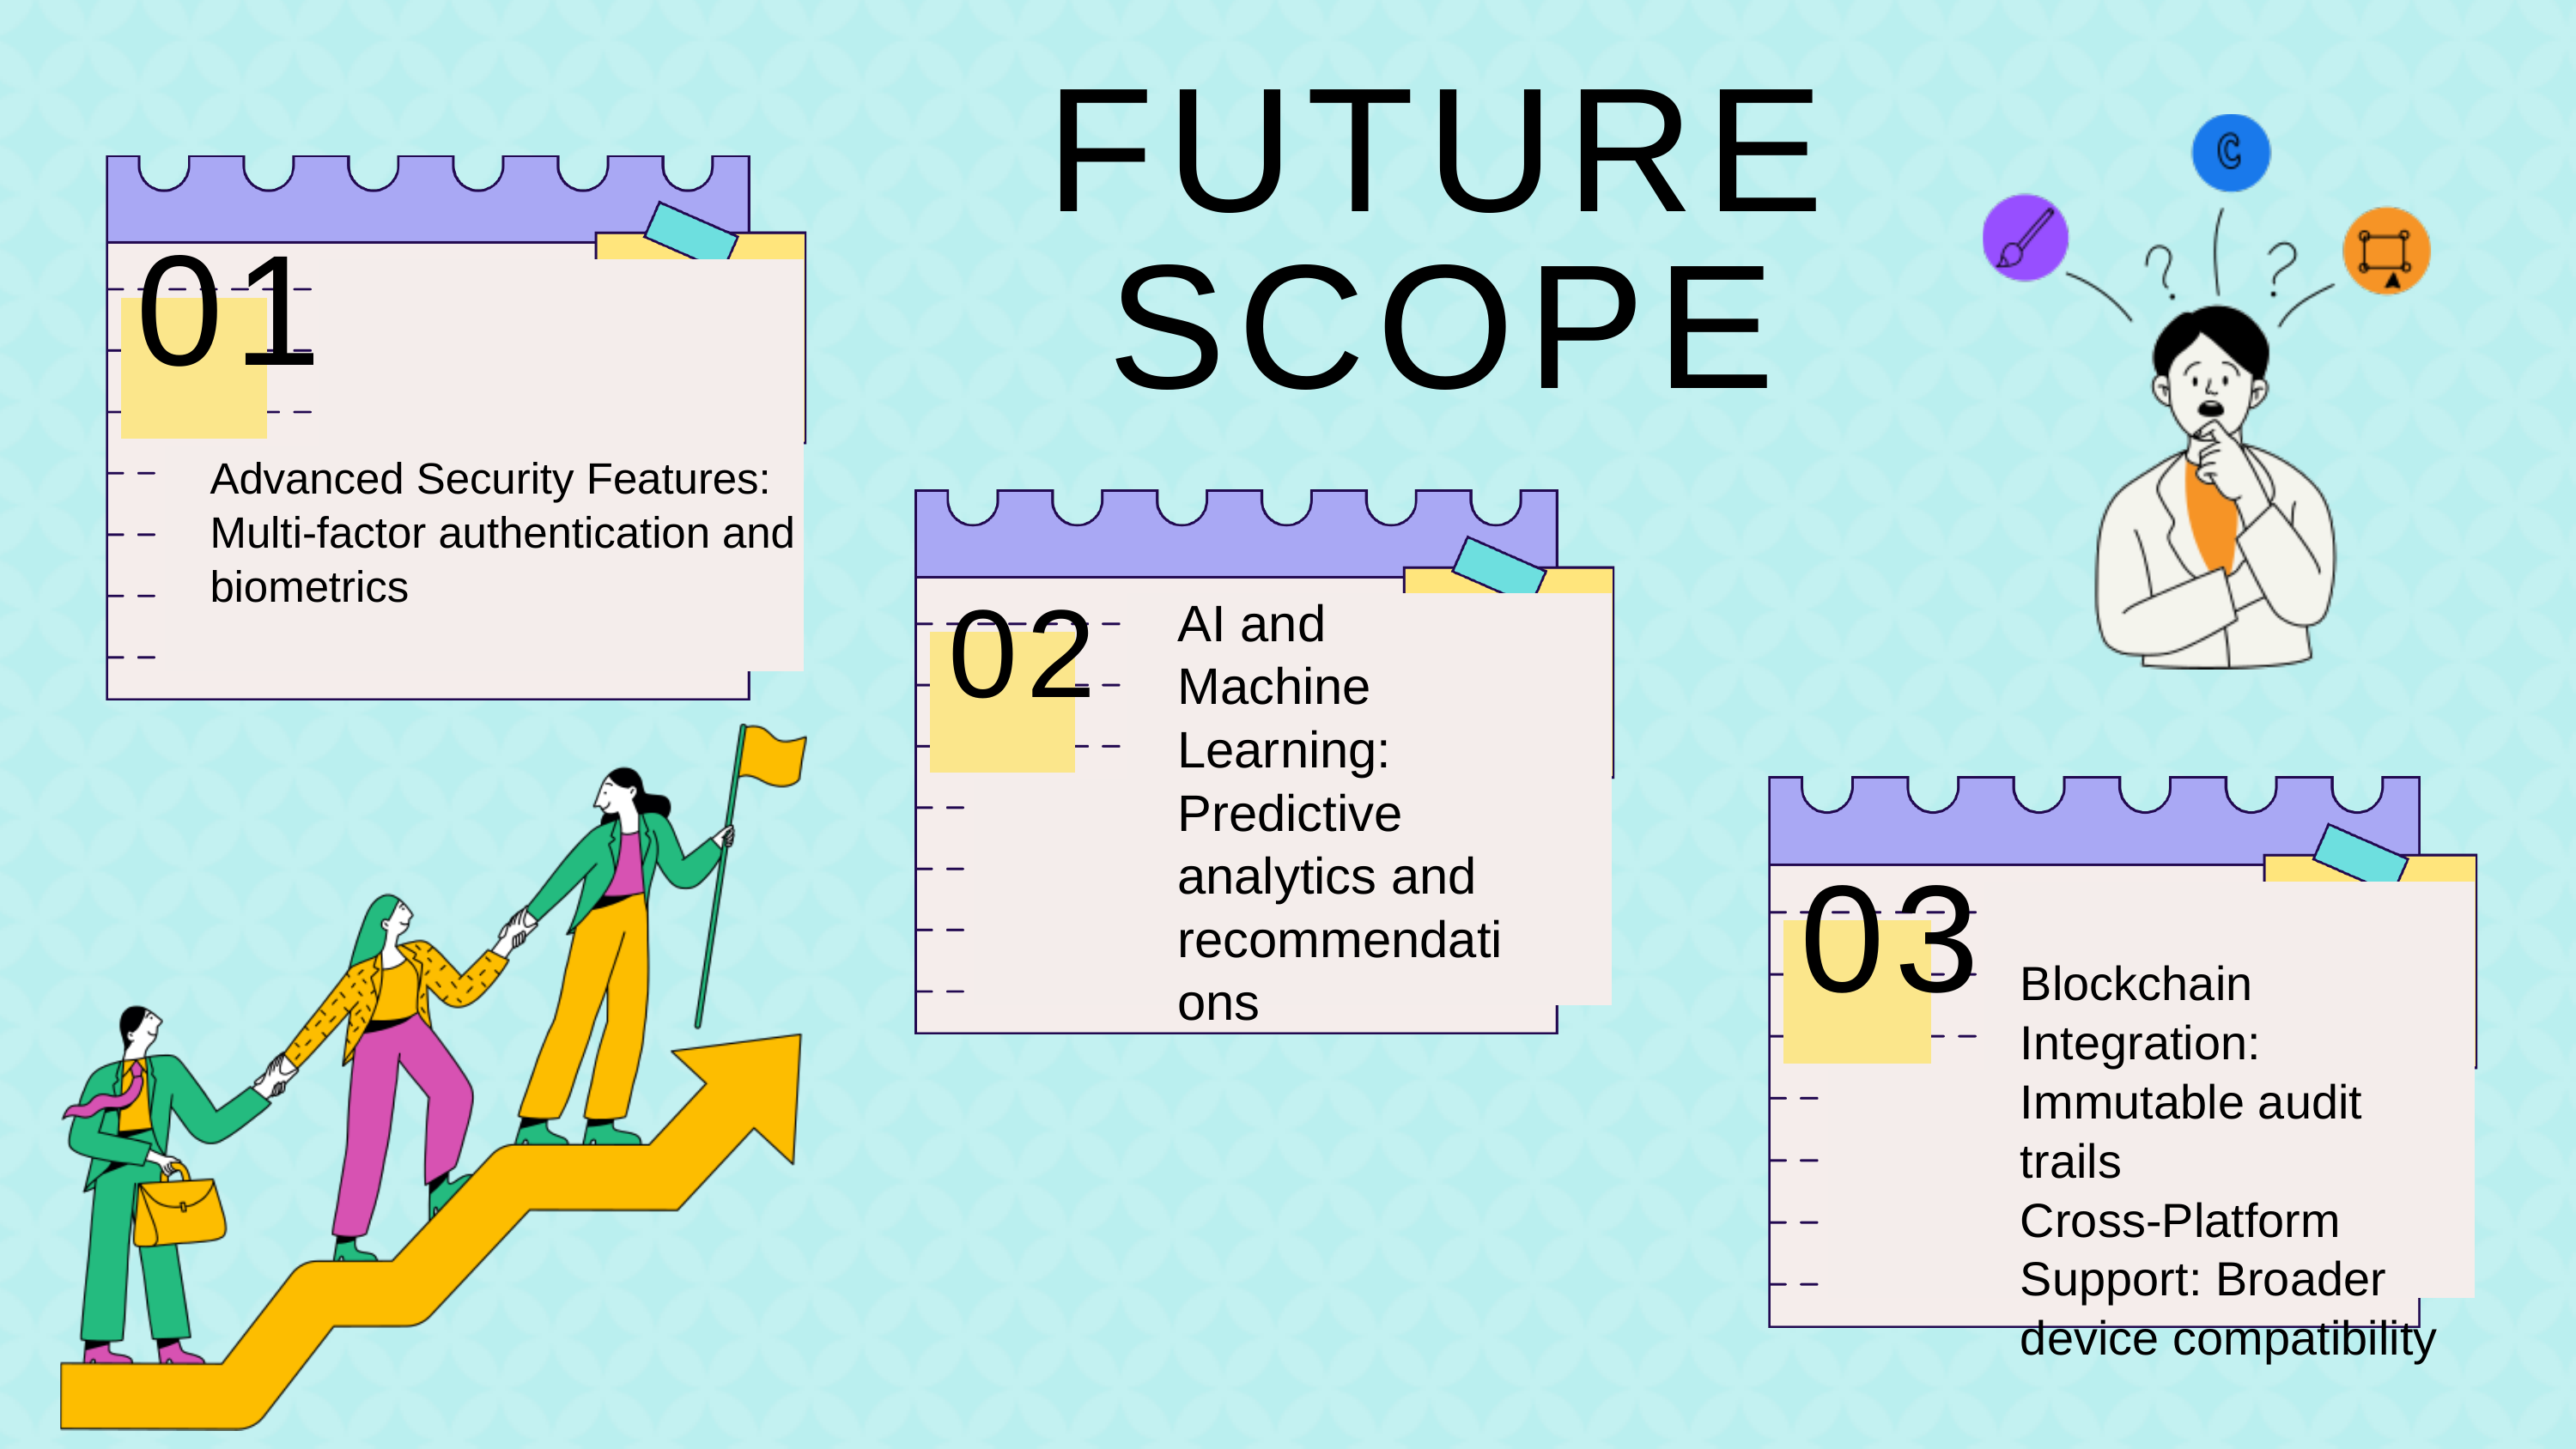

FUTURE
SCOPE

01
Advanced Security Features: Multi-factor authentication and biometrics

AI and Machine Learning: Predictive analytics and recommendations
02

03
Blockchain Integration: Immutable audit trails
Cross-Platform Support: Broader device compatibility